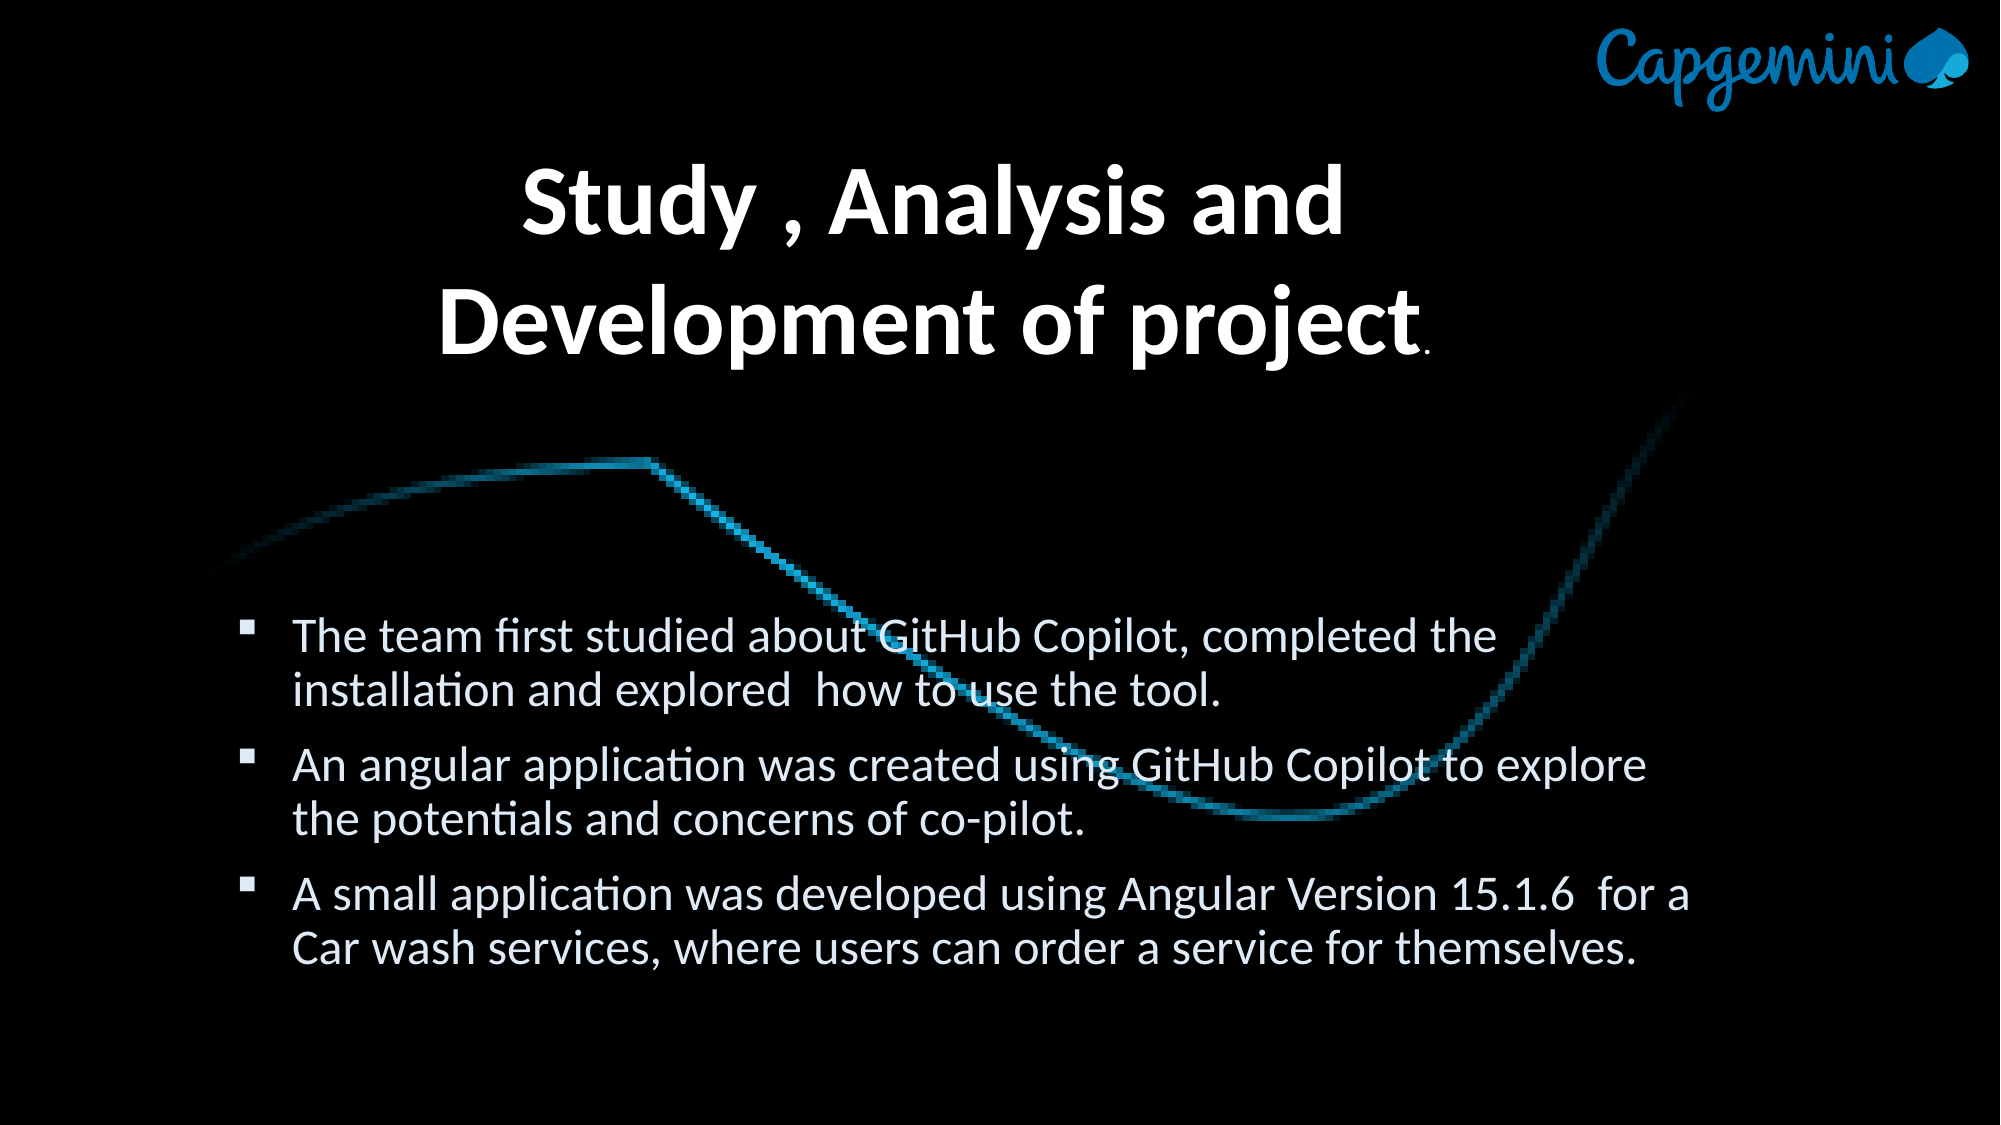

Study , Analysis and Development of project.
The team first studied about GitHub Copilot, completed the installation and explored  how to use the tool.
An angular application was created using GitHub Copilot to explore the potentials and concerns of co-pilot.
A small application was developed using Angular Version 15.1.6  for a Car wash services, where users can order a service for themselves.